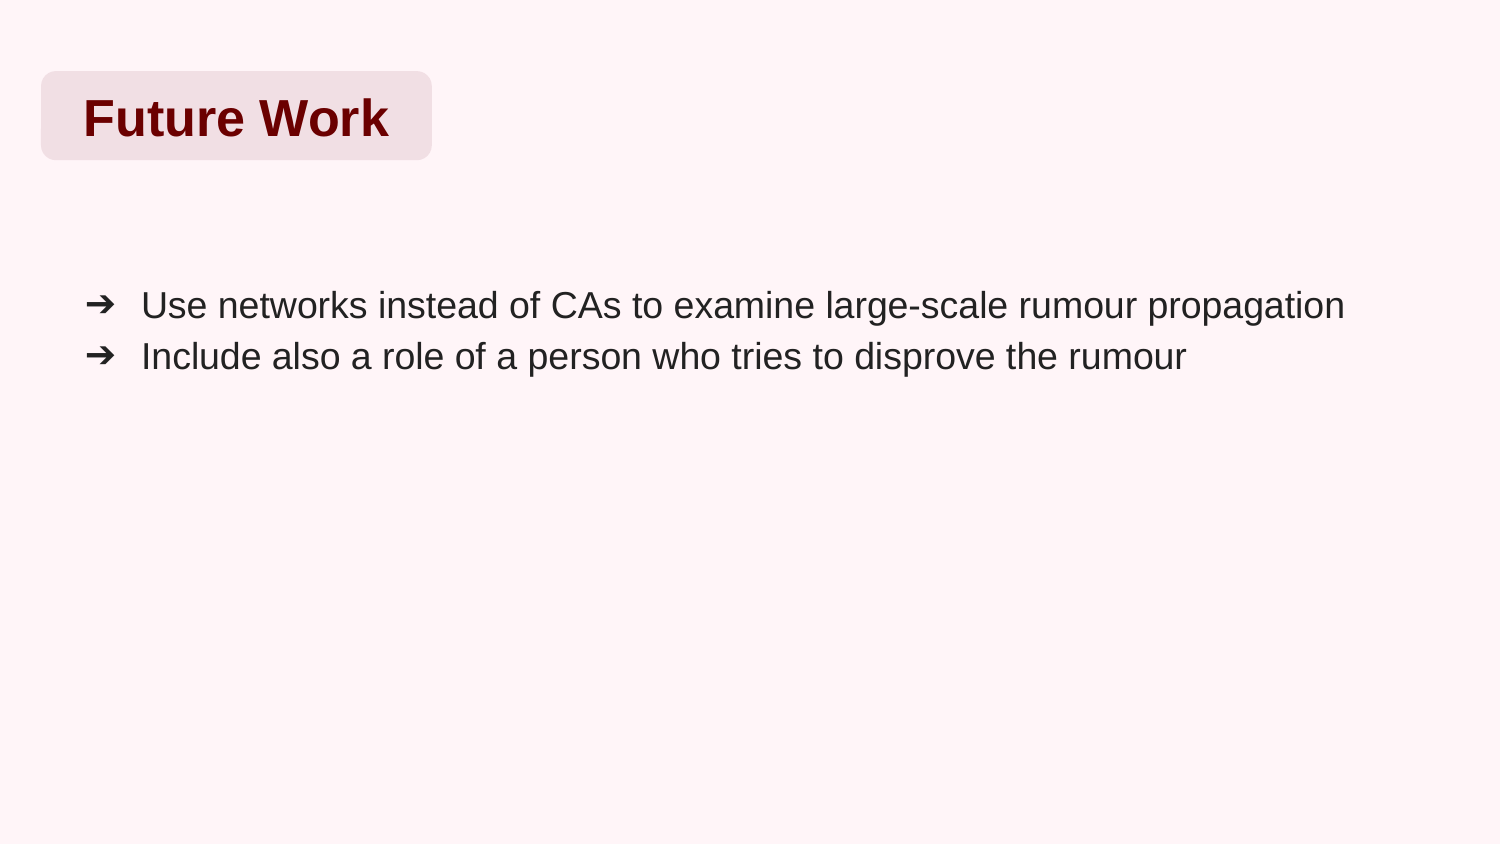

Future Work

Use networks instead of CAs to examine large-scale rumour propagation
Include also a role of a person who tries to disprove the rumour